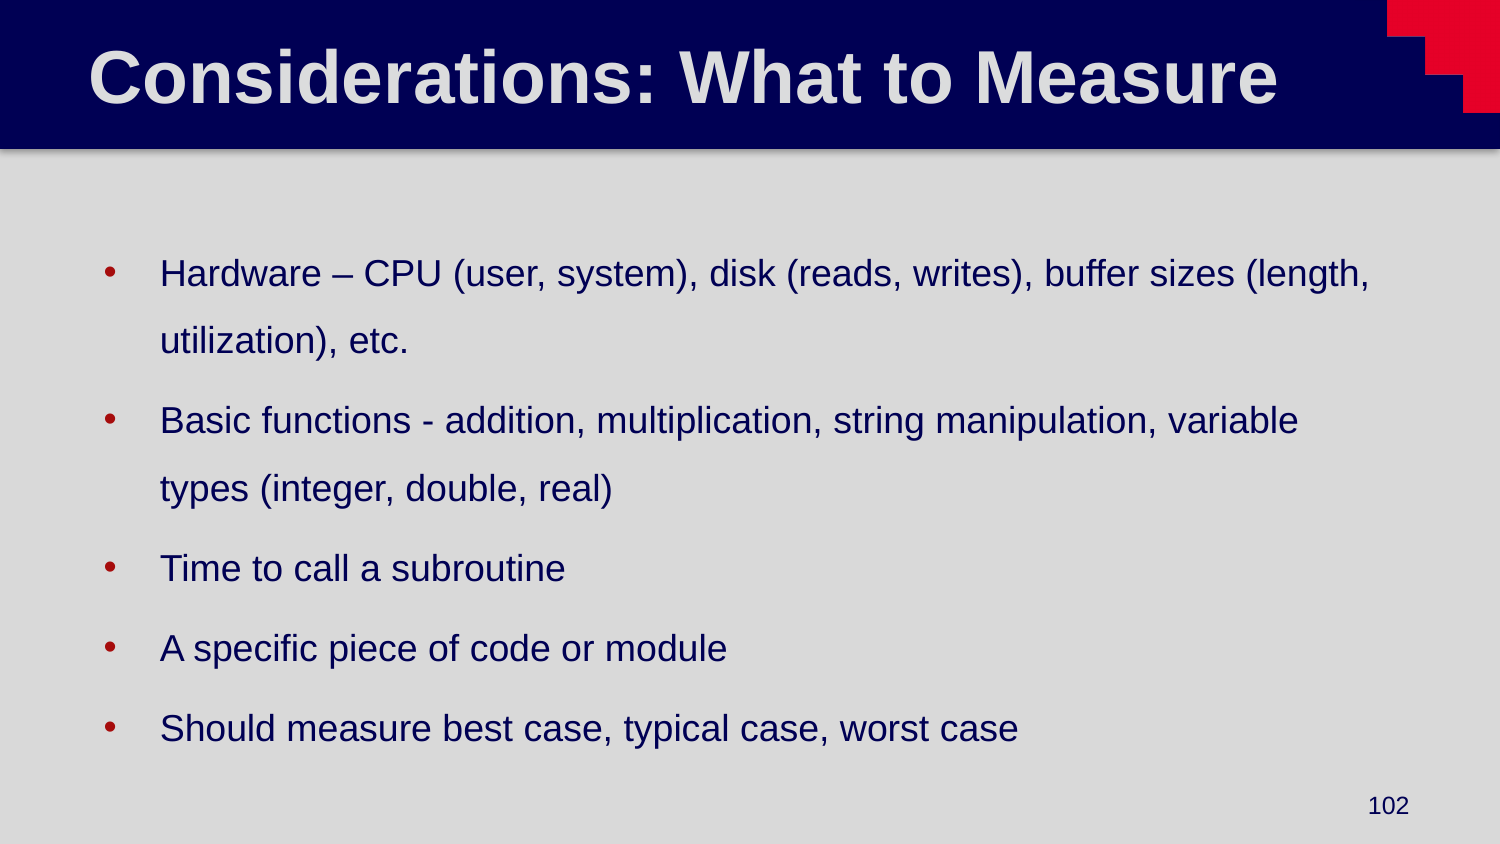

# Considerations: What to Measure
Hardware – CPU (user, system), disk (reads, writes), buffer sizes (length, utilization), etc.
Basic functions - addition, multiplication, string manipulation, variable types (integer, double, real)
Time to call a subroutine
A specific piece of code or module
Should measure best case, typical case, worst case
102